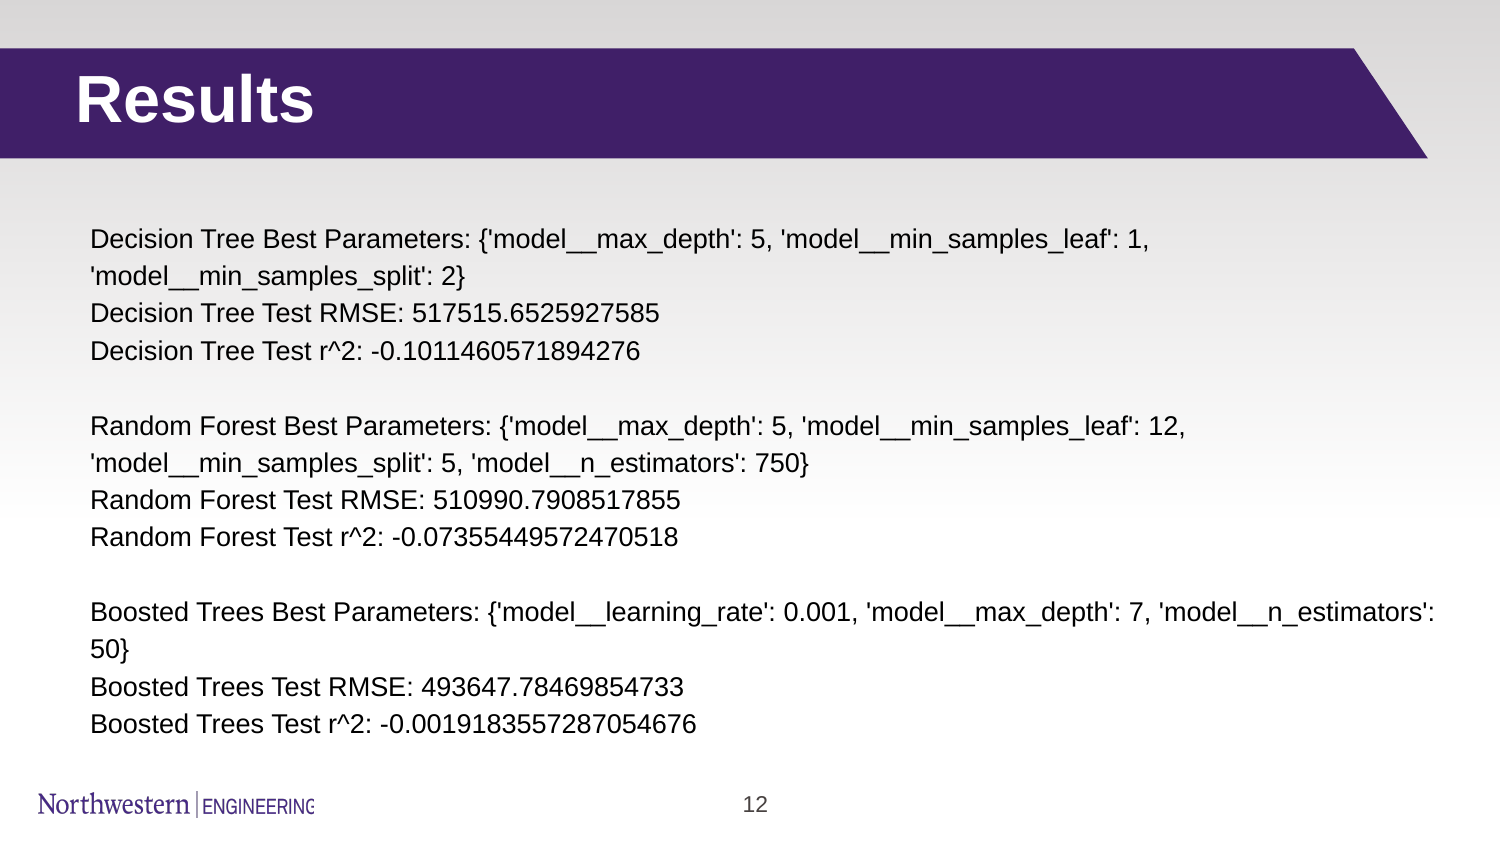

# Results

Decision Tree Best Parameters: {'model__max_depth': 5, 'model__min_samples_leaf': 1, 'model__min_samples_split': 2}
Decision Tree Test RMSE: 517515.6525927585
Decision Tree Test r^2: -0.1011460571894276

Random Forest Best Parameters: {'model__max_depth': 5, 'model__min_samples_leaf': 12, 'model__min_samples_split': 5, 'model__n_estimators': 750}
Random Forest Test RMSE: 510990.7908517855
Random Forest Test r^2: -0.07355449572470518

Boosted Trees Best Parameters: {'model__learning_rate': 0.001, 'model__max_depth': 7, 'model__n_estimators': 50}
Boosted Trees Test RMSE: 493647.78469854733
Boosted Trees Test r^2: -0.0019183557287054676

12